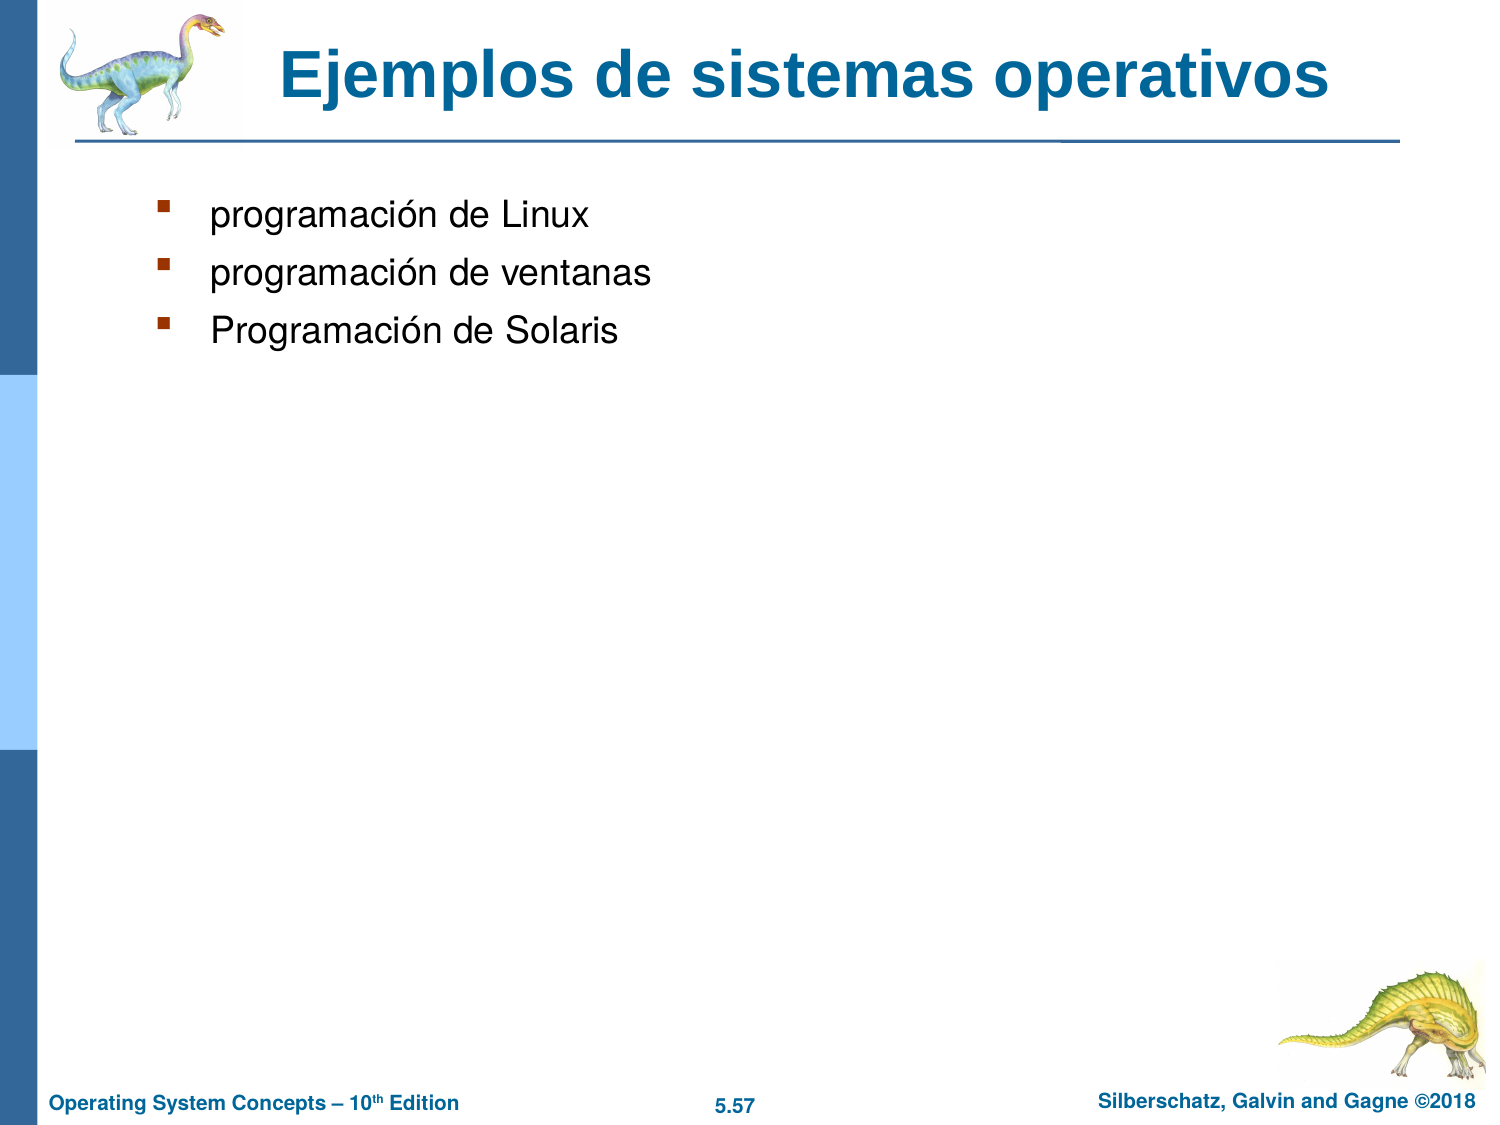

# Ejemplos de sistemas operativos
programación de Linux
programación de ventanas
Programación de Solaris